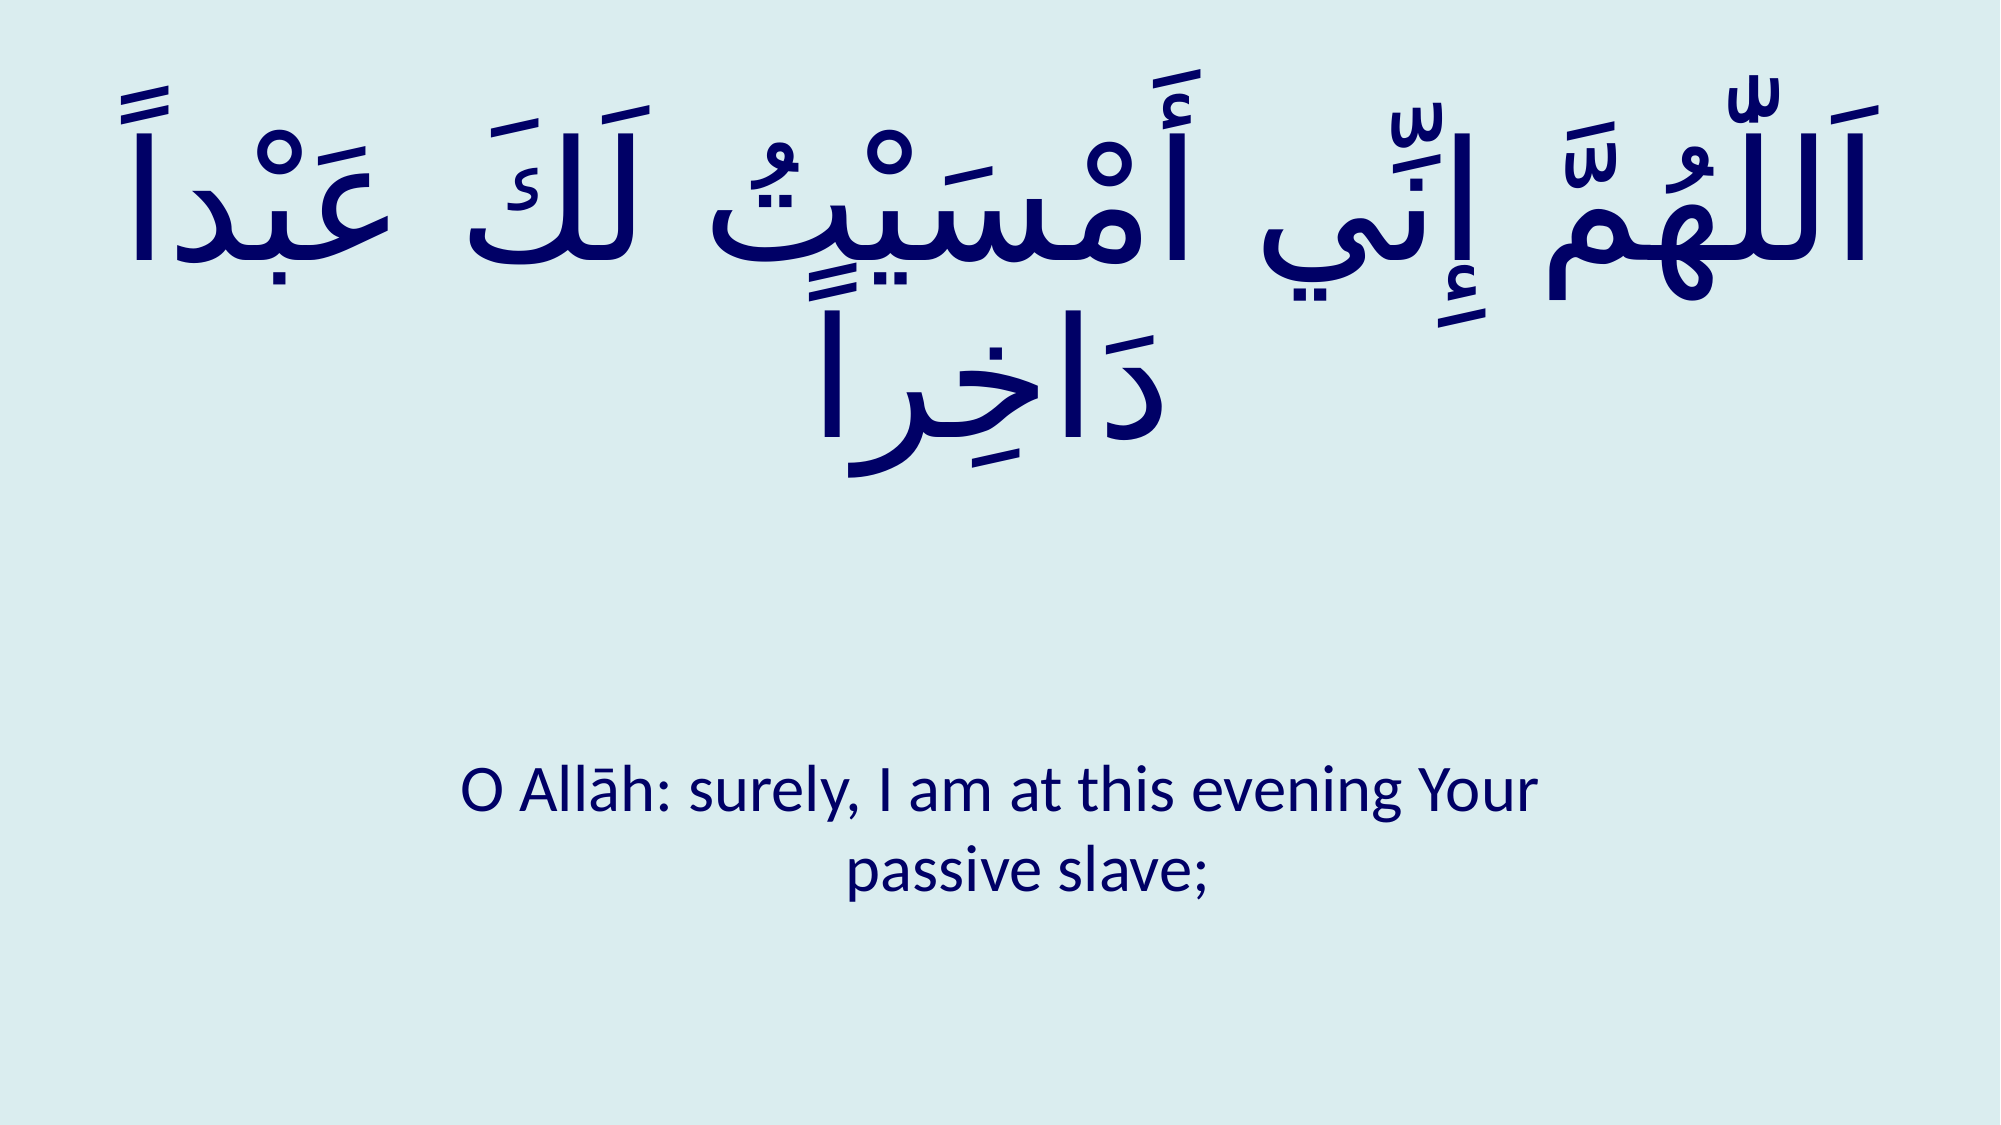

# اَللّٰهُمَّ إِنِّي أَمْسَيْتُ لَكَ عَبْداً دَاخِراً
O Allāh: surely, I am at this evening Your passive slave;